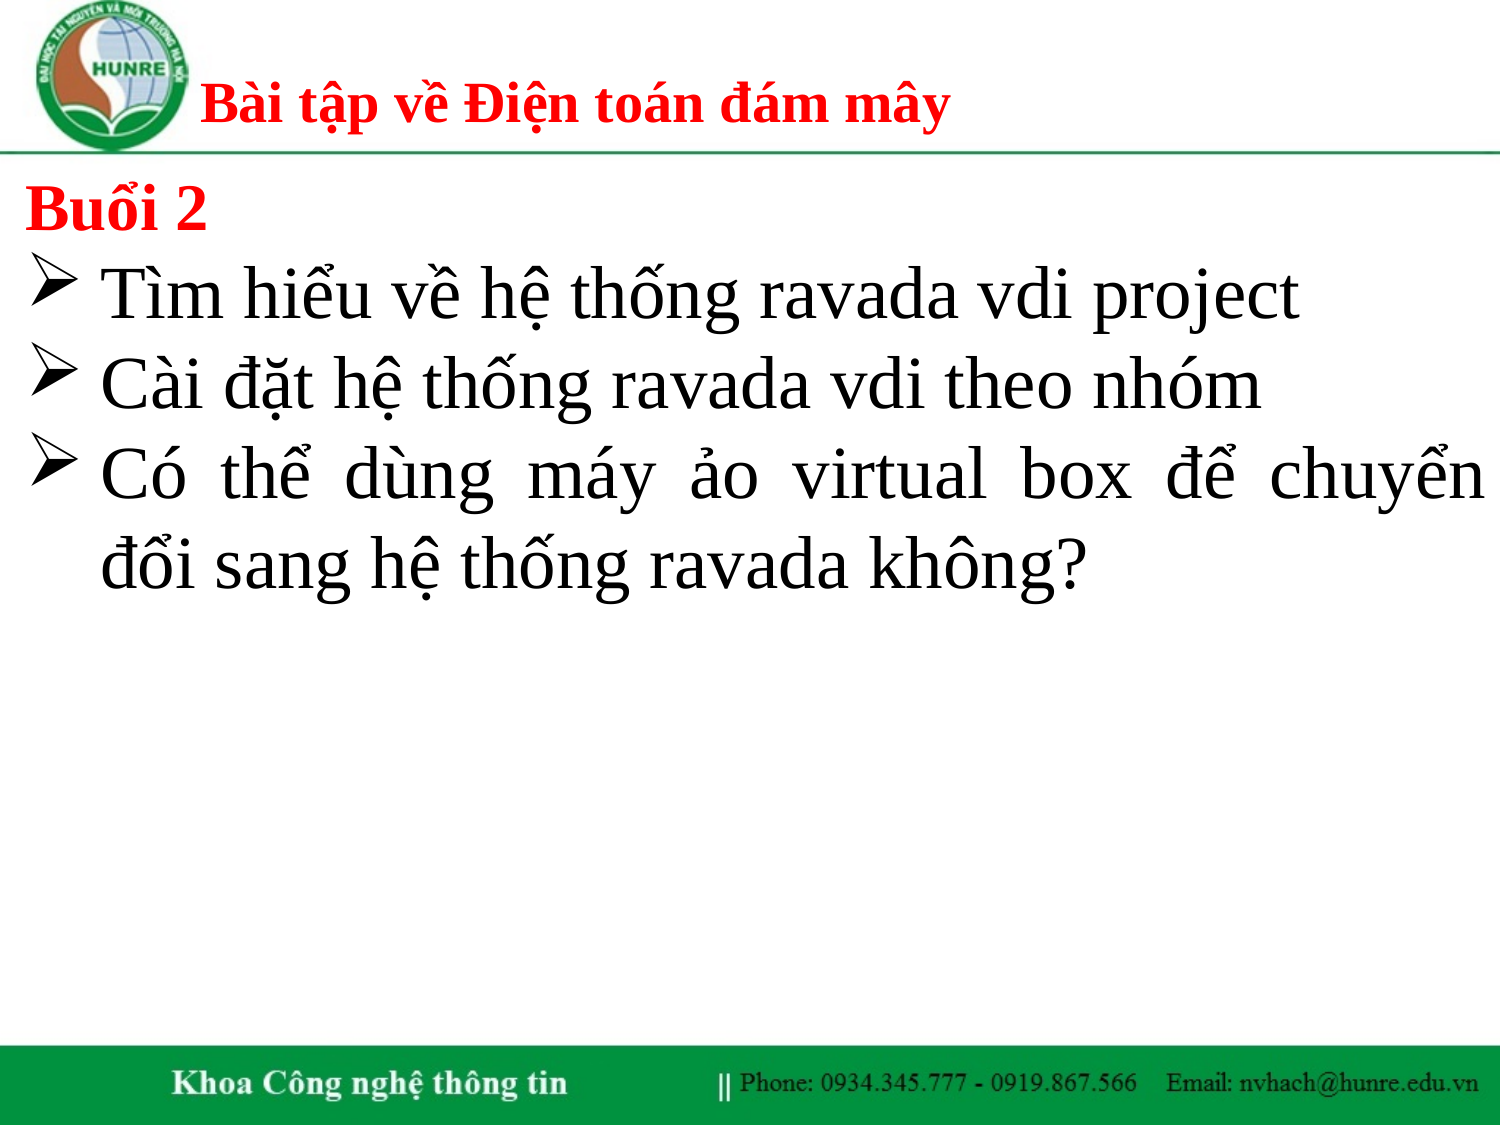

# Bài tập về Điện toán đám mây
Buổi 2
Tìm hiểu về hệ thống ravada vdi project
Cài đặt hệ thống ravada vdi theo nhóm
Có thể dùng máy ảo virtual box để chuyển đổi sang hệ thống ravada không?